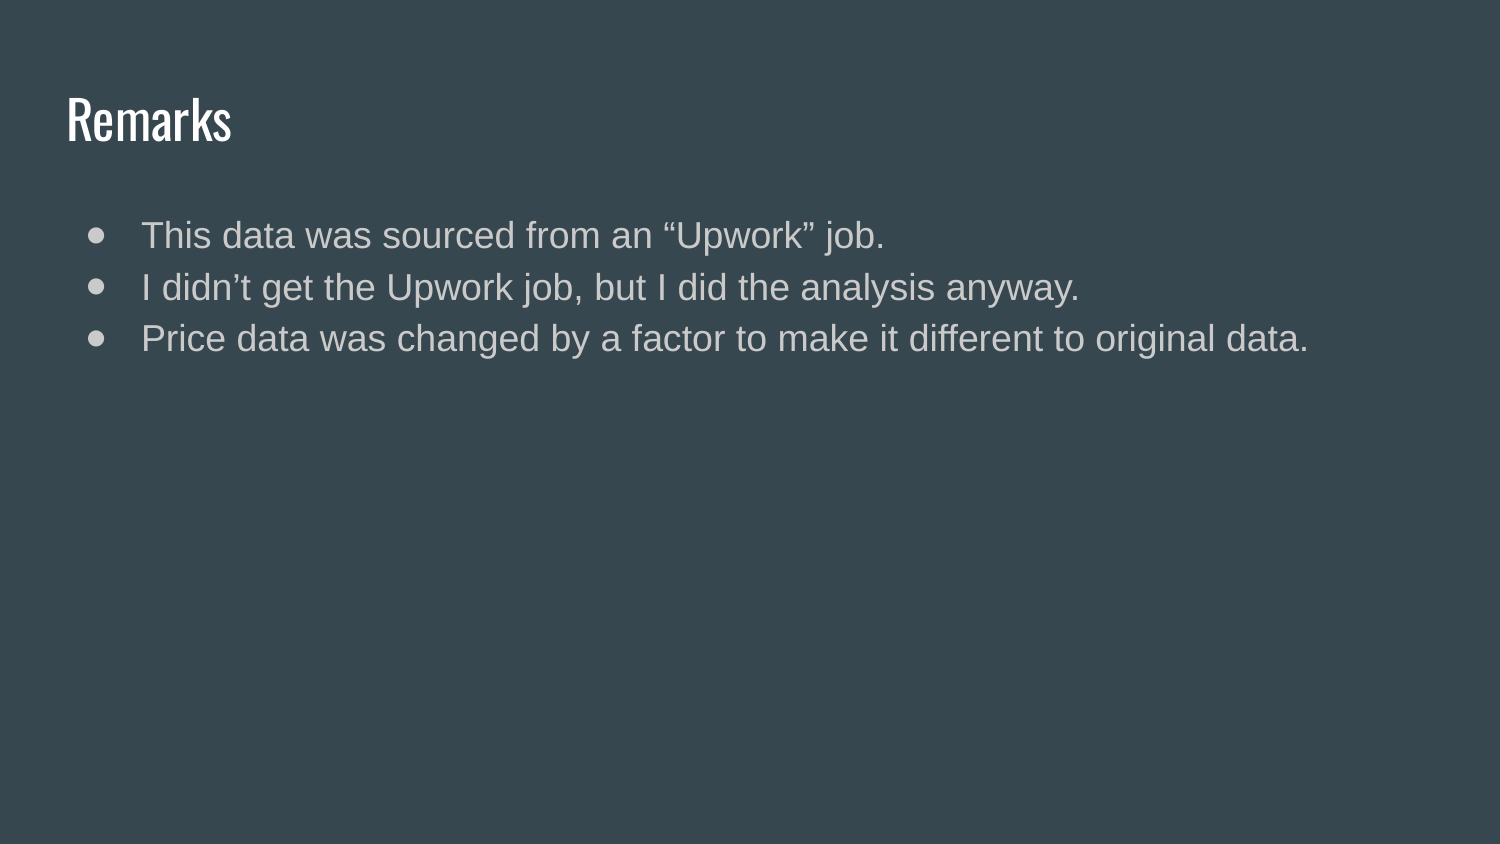

# Remarks
This data was sourced from an “Upwork” job.
I didn’t get the Upwork job, but I did the analysis anyway.
Price data was changed by a factor to make it different to original data.